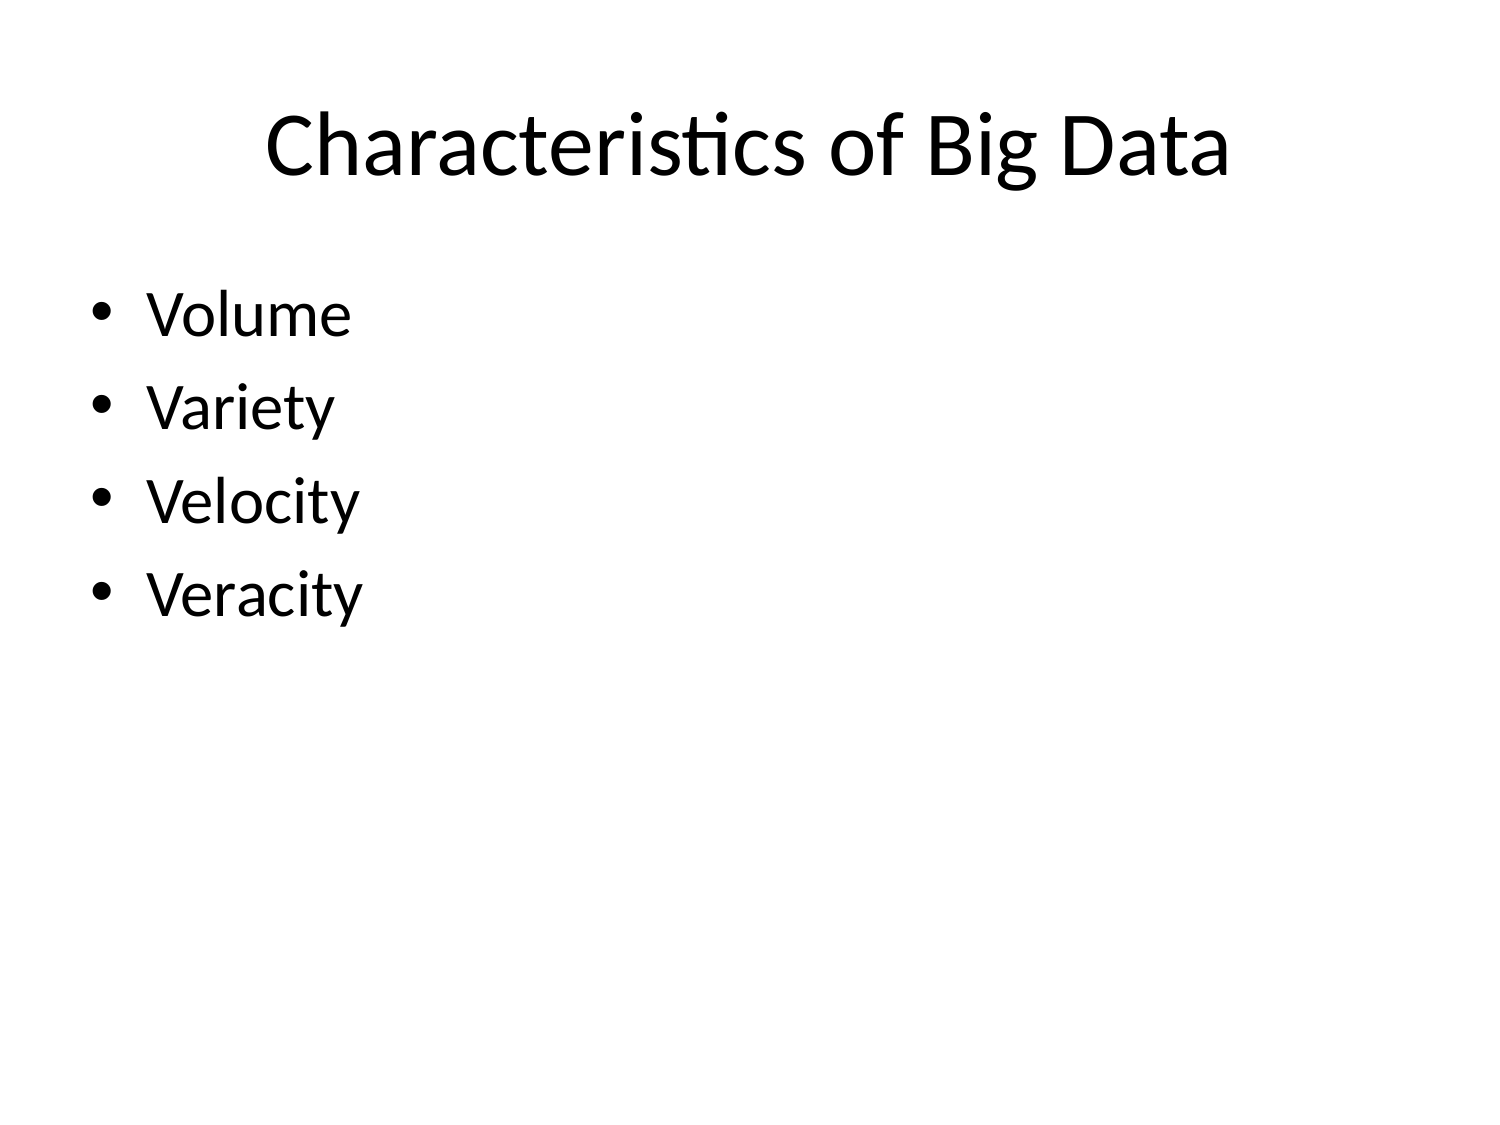

# Characteristics of Big Data
Volume
Variety
Velocity
Veracity